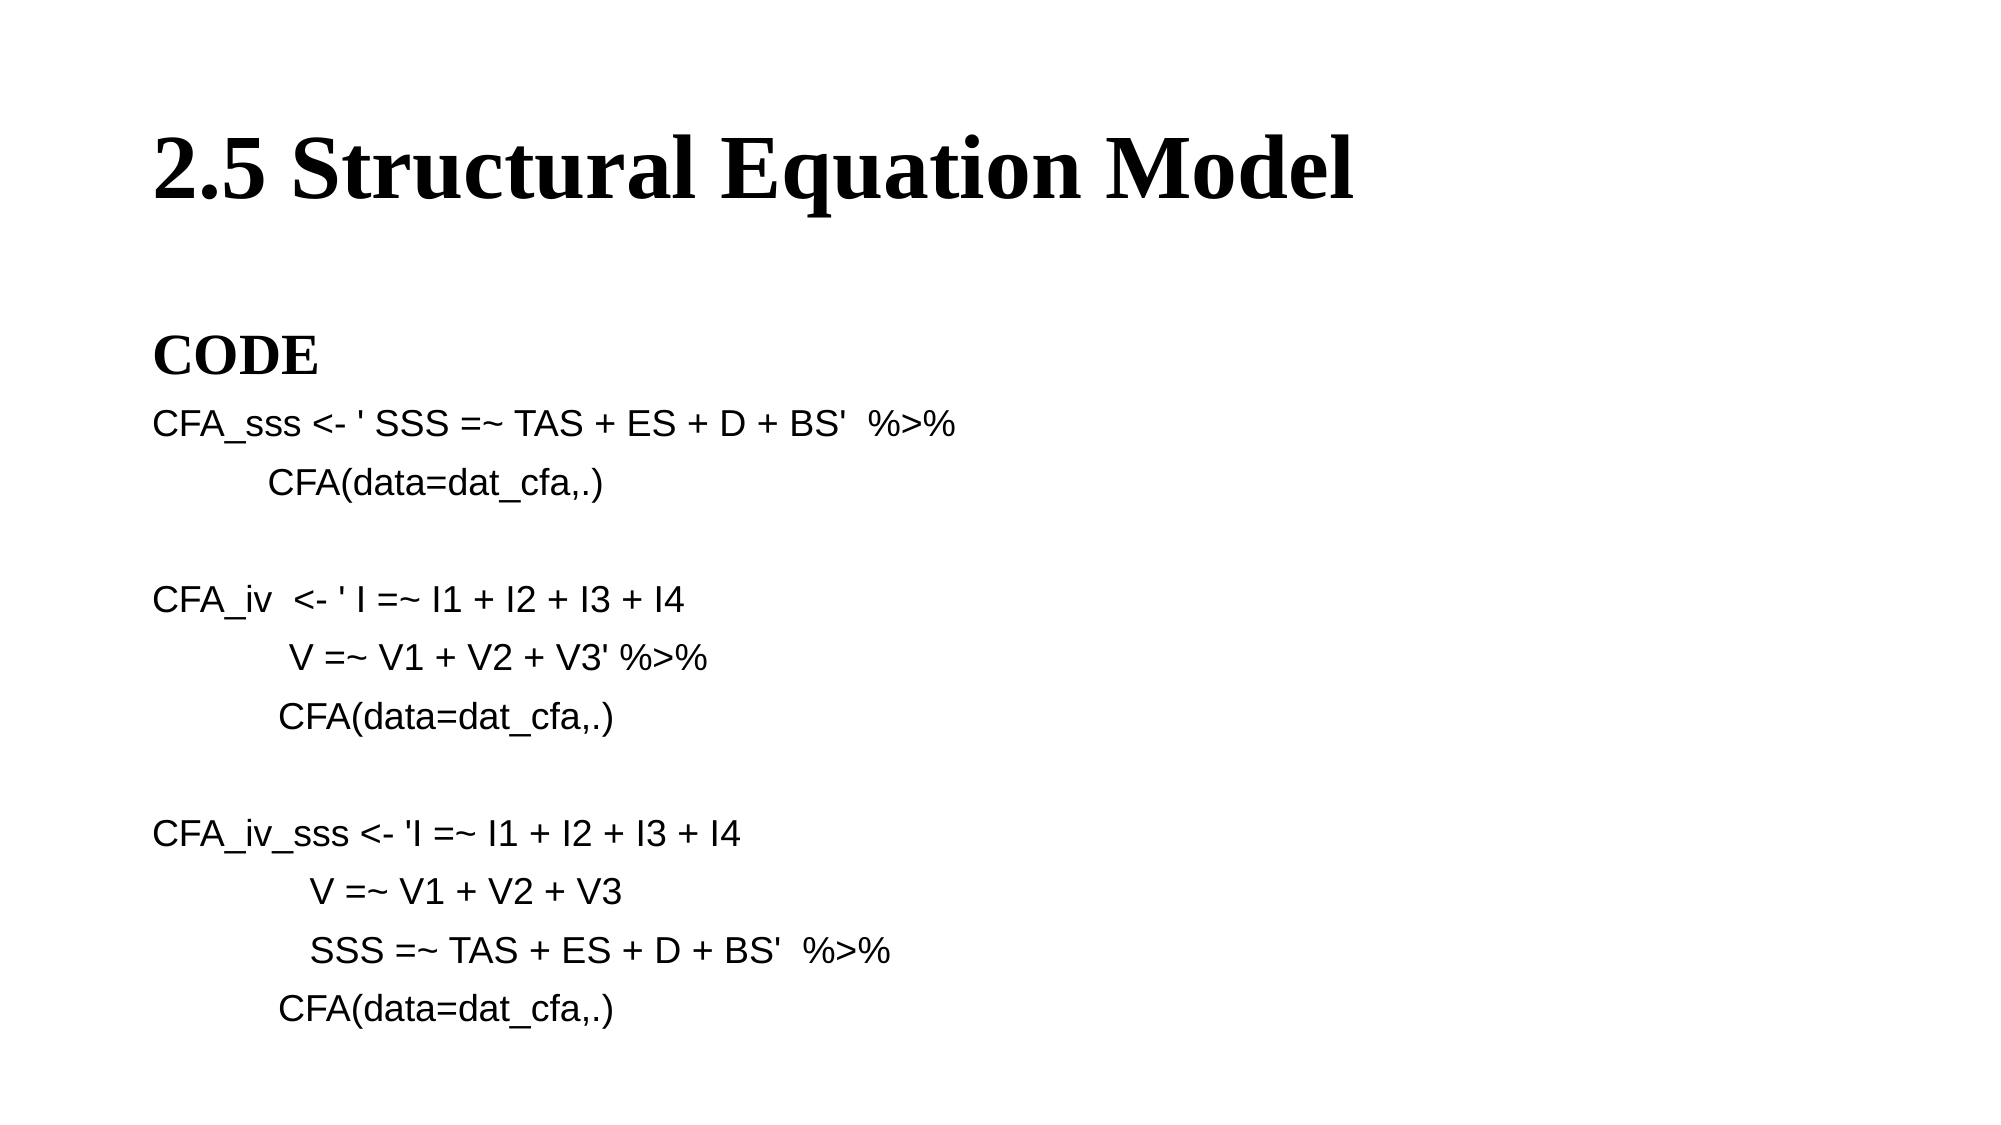

# 2.5 Structural Equation Model
CODE
CFA_sss <- ' SSS =~ TAS + ES + D + BS'  %>%
           CFA(data=dat_cfa,.)

CFA_iv  <- ' I =~ I1 + I2 + I3 + I4
             V =~ V1 + V2 + V3' %>%
            CFA(data=dat_cfa,.)

CFA_iv_sss <- 'I =~ I1 + I2 + I3 + I4
               V =~ V1 + V2 + V3
               SSS =~ TAS + ES + D + BS'  %>%
            CFA(data=dat_cfa,.)